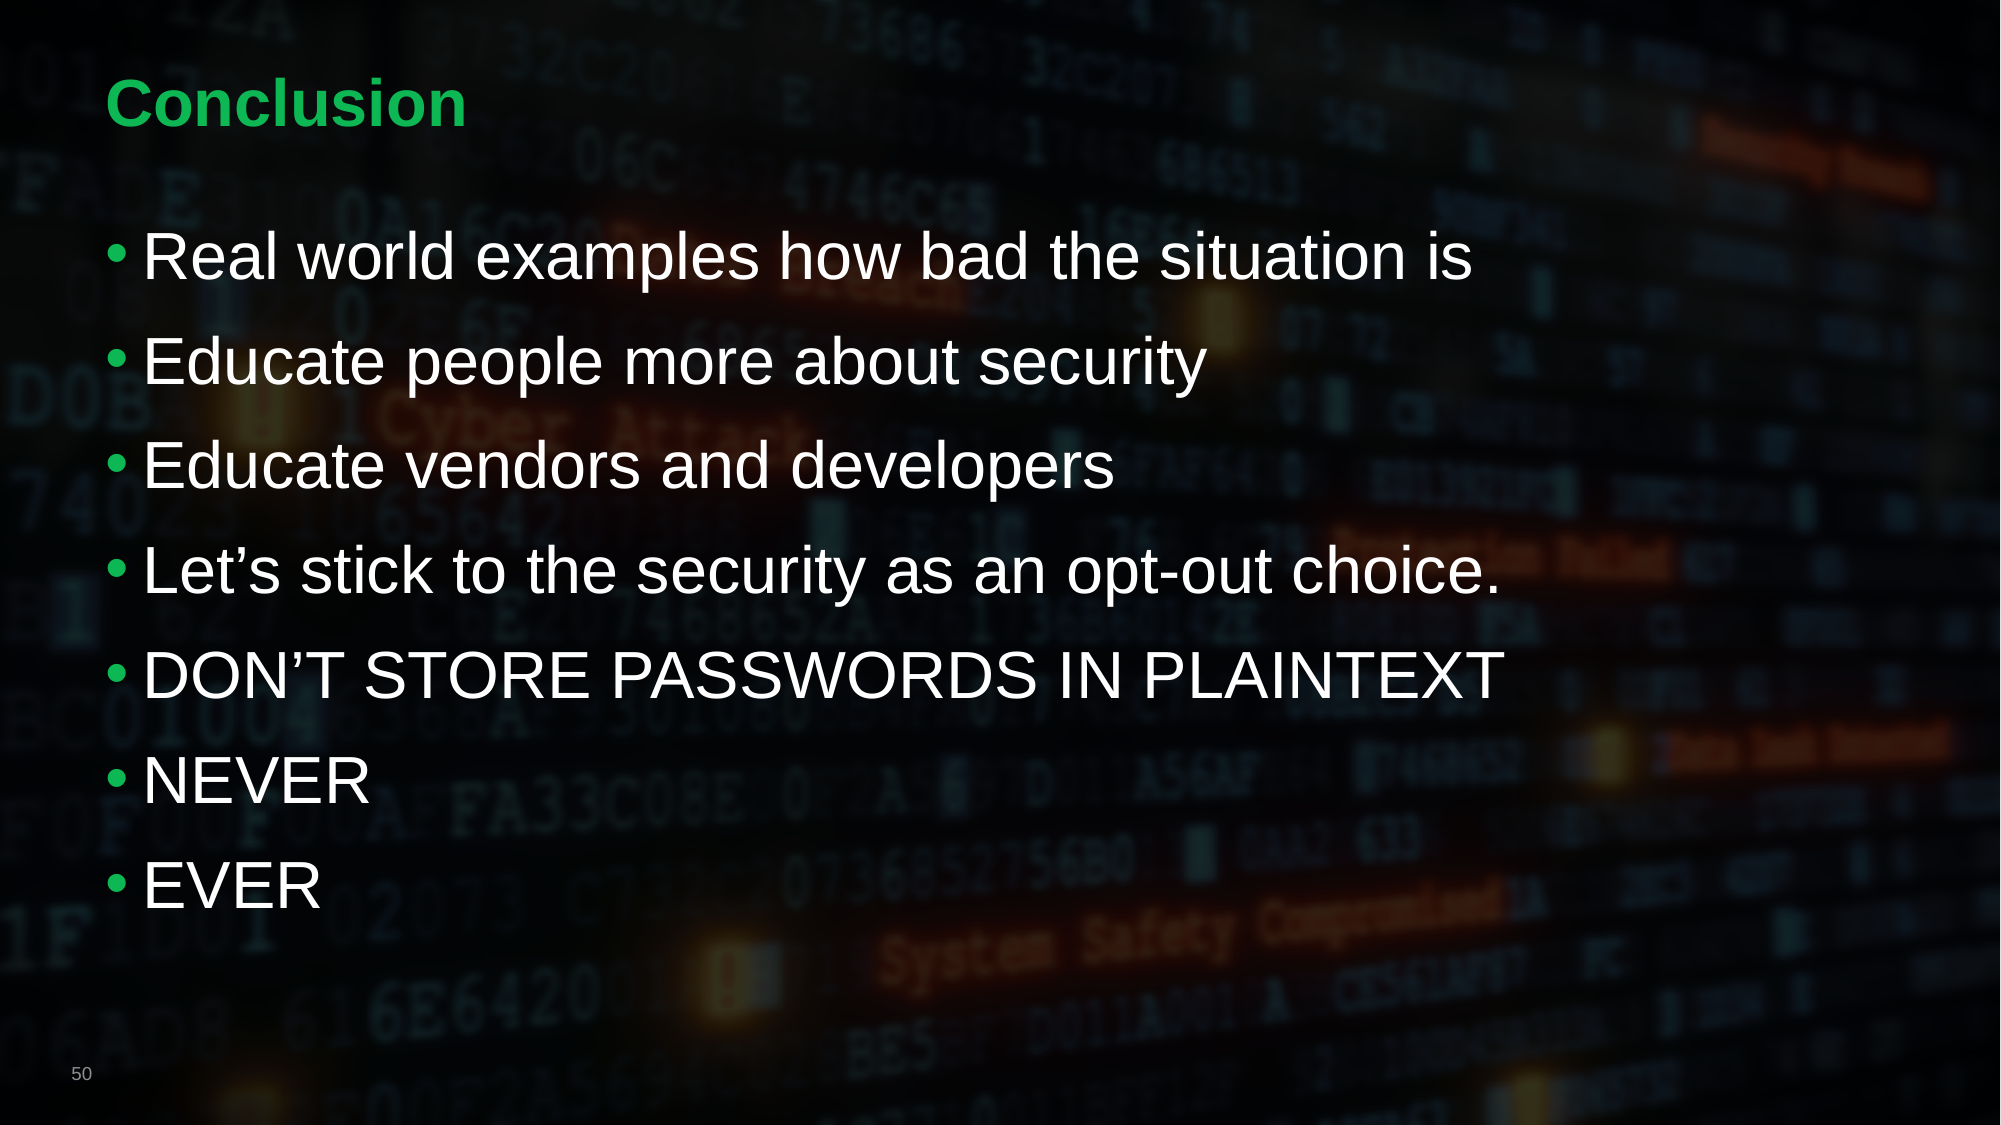

# Conclusion
Real world examples how bad the situation is
Educate people more about security
Educate vendors and developers
Let’s stick to the security as an opt-out choice.
DON’T STORE PASSWORDS IN PLAINTEXT
NEVER
EVER
50